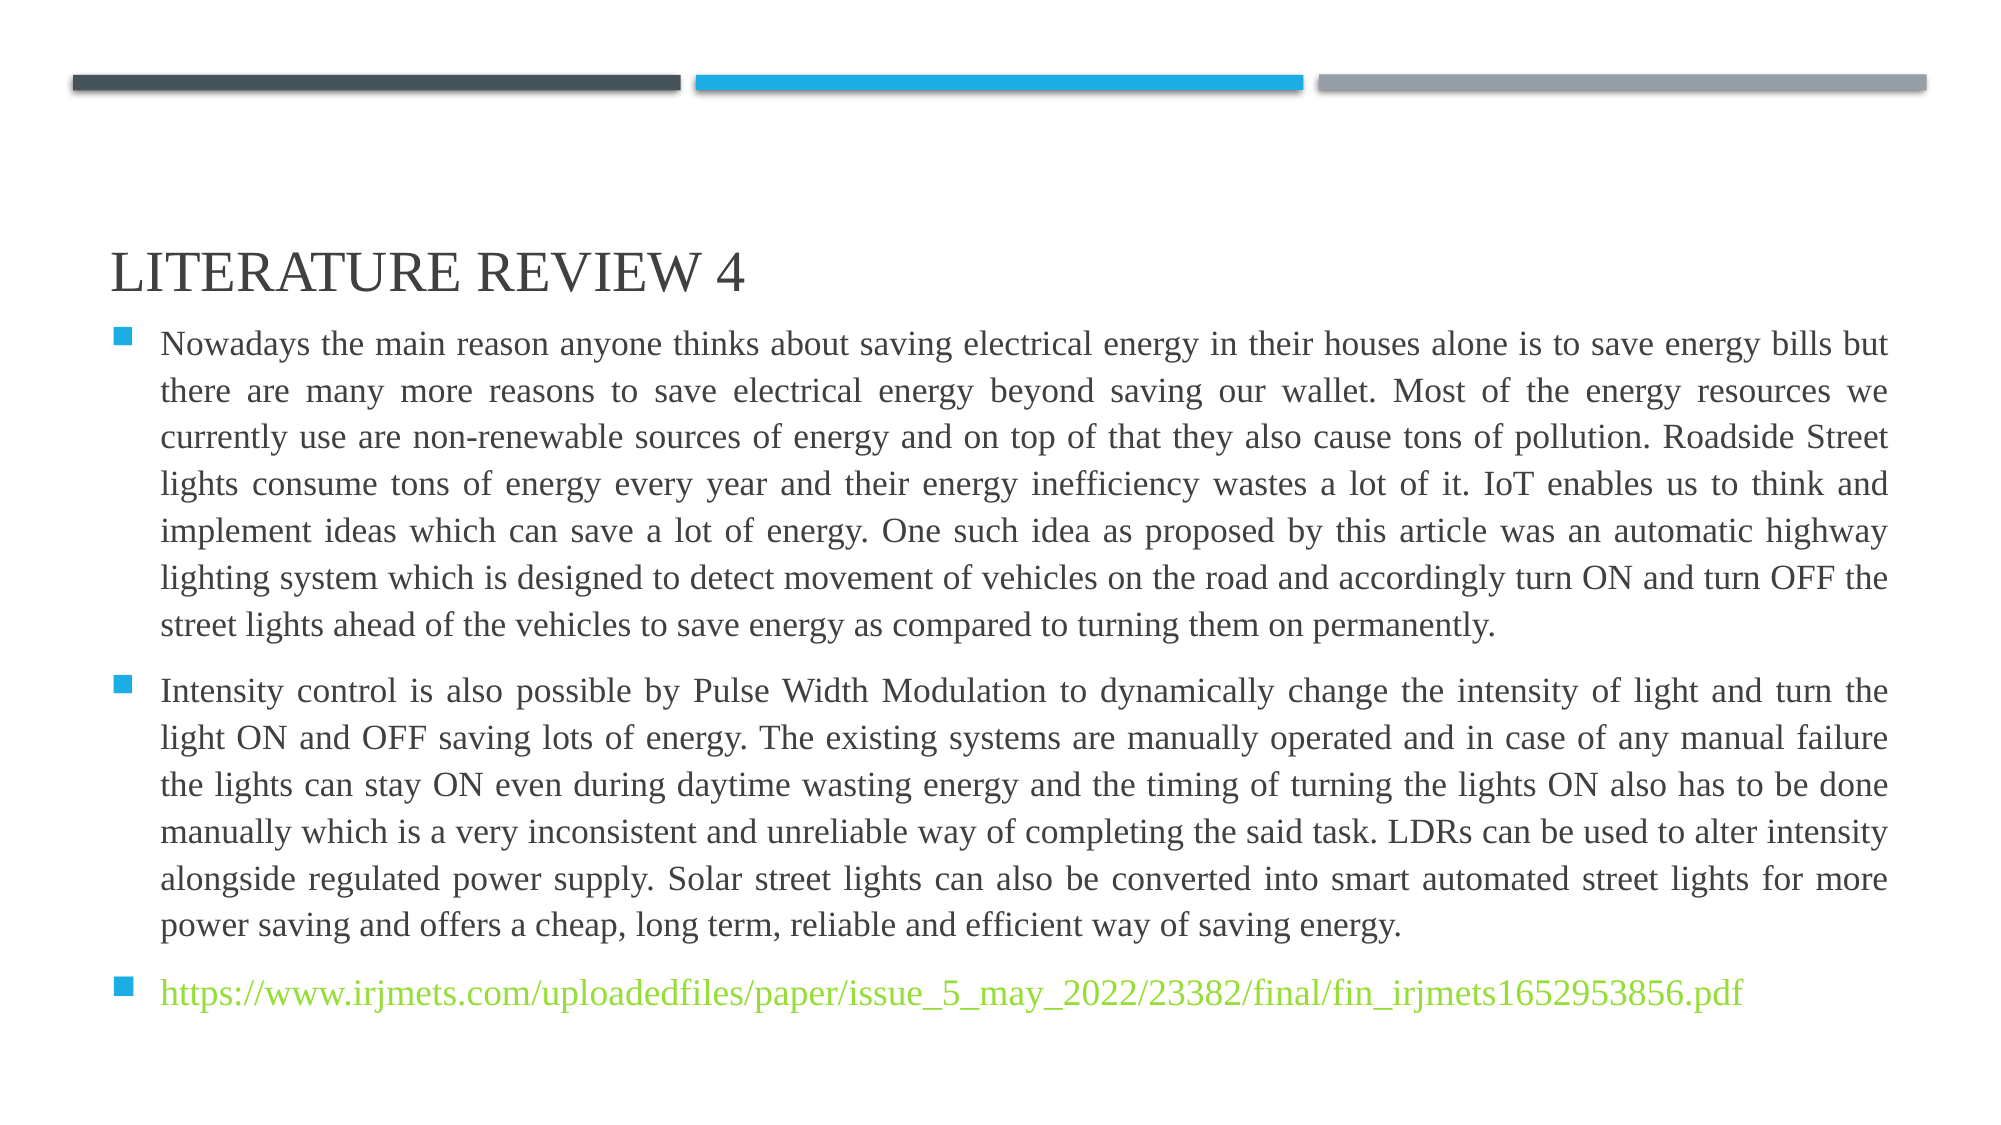

# Literature review 4
Nowadays the main reason anyone thinks about saving electrical energy in their houses alone is to save energy bills but there are many more reasons to save electrical energy beyond saving our wallet. Most of the energy resources we currently use are non-renewable sources of energy and on top of that they also cause tons of pollution. Roadside Street lights consume tons of energy every year and their energy inefficiency wastes a lot of it. IoT enables us to think and implement ideas which can save a lot of energy. One such idea as proposed by this article was an automatic highway lighting system which is designed to detect movement of vehicles on the road and accordingly turn ON and turn OFF the street lights ahead of the vehicles to save energy as compared to turning them on permanently.
Intensity control is also possible by Pulse Width Modulation to dynamically change the intensity of light and turn the light ON and OFF saving lots of energy. The existing systems are manually operated and in case of any manual failure the lights can stay ON even during daytime wasting energy and the timing of turning the lights ON also has to be done manually which is a very inconsistent and unreliable way of completing the said task. LDRs can be used to alter intensity alongside regulated power supply. Solar street lights can also be converted into smart automated street lights for more power saving and offers a cheap, long term, reliable and efficient way of saving energy.
https://www.irjmets.com/uploadedfiles/paper/issue_5_may_2022/23382/final/fin_irjmets1652953856.pdf